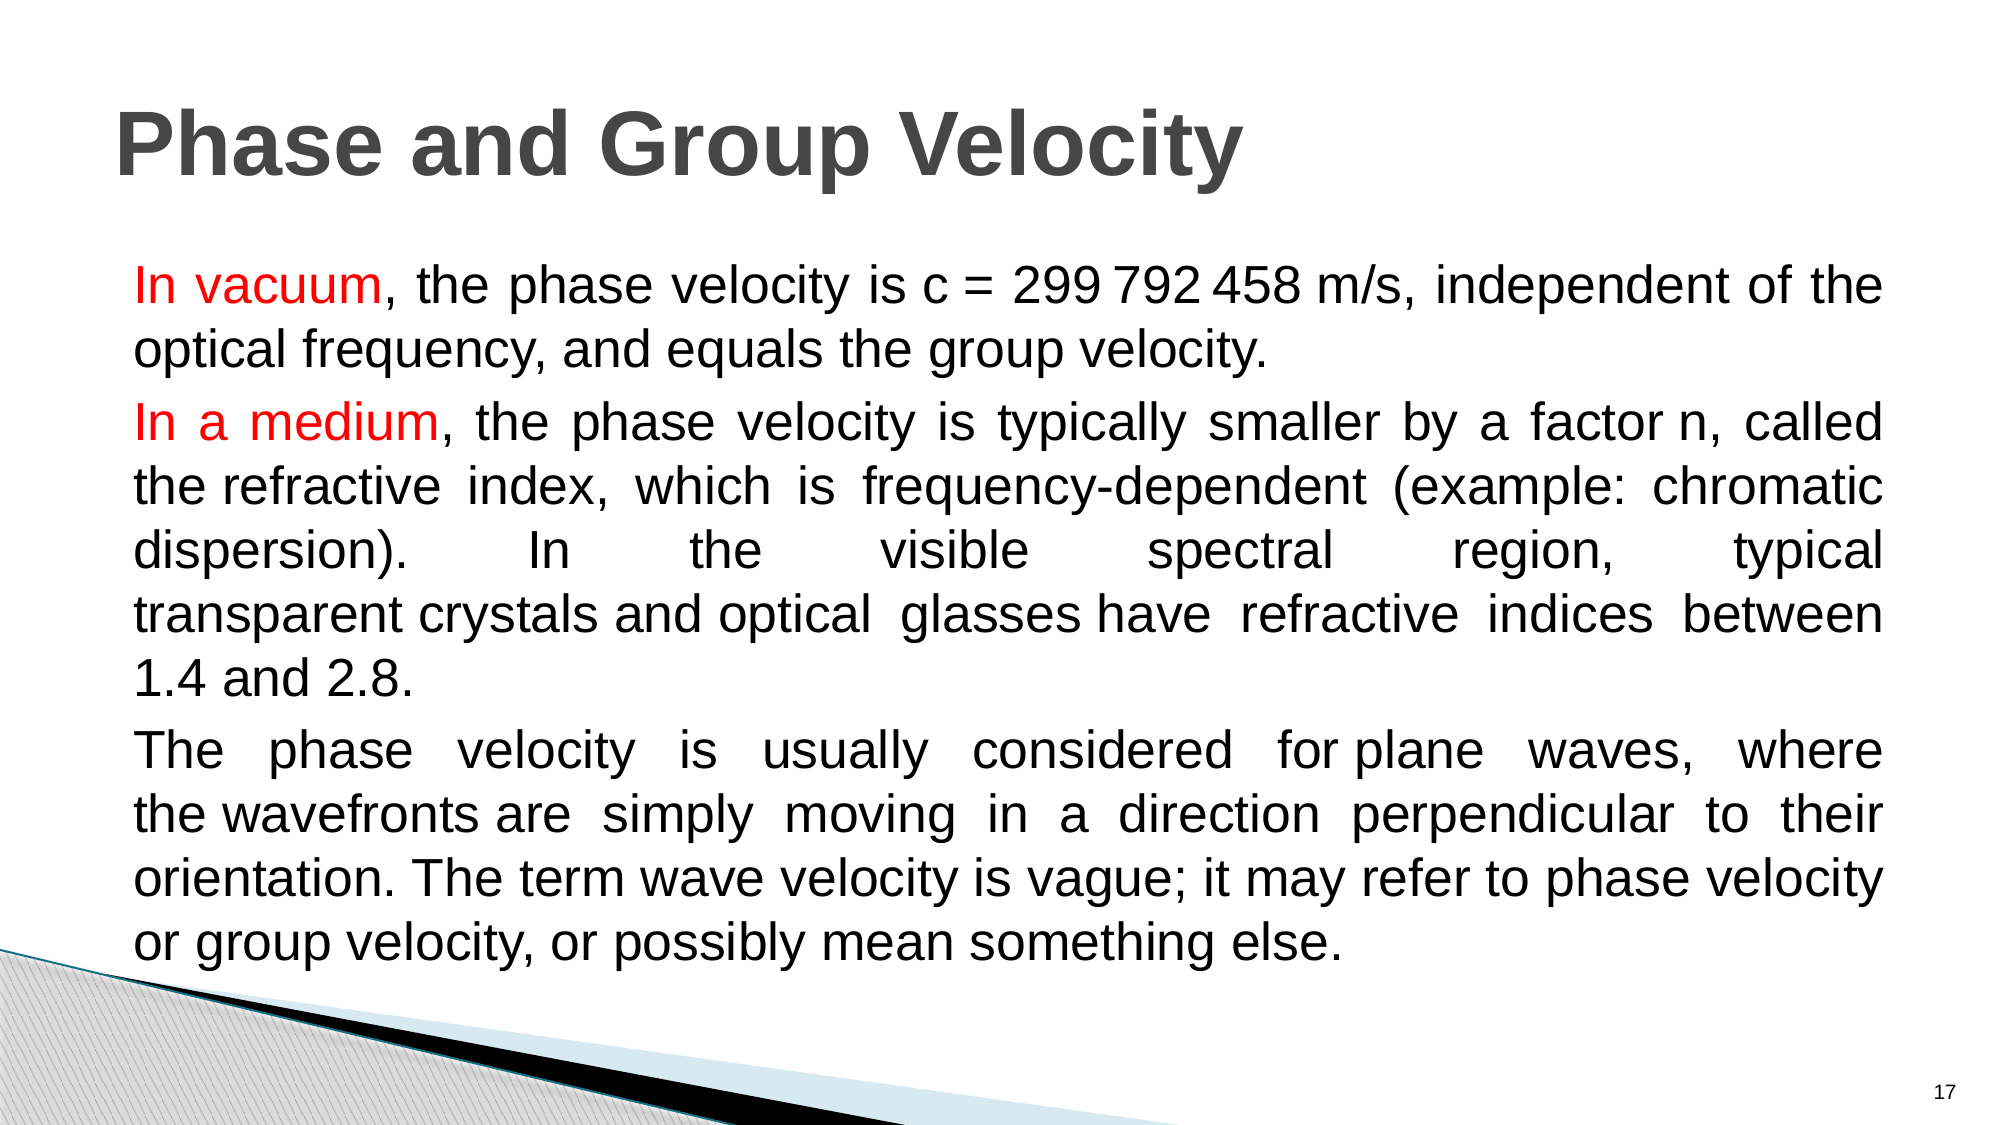

# Phase and Group Velocity
In vacuum, the phase velocity is c = 299 792 458 m/s, independent of the optical frequency, and equals the group velocity.
In a medium, the phase velocity is typically smaller by a factor n, called the refractive index, which is frequency-dependent (example: chromatic dispersion). In the visible spectral region, typical transparent crystals and optical glasses have refractive indices between 1.4 and 2.8.
The phase velocity is usually considered for plane waves, where the wavefronts are simply moving in a direction perpendicular to their orientation. The term wave velocity is vague; it may refer to phase velocity or group velocity, or possibly mean something else.

17